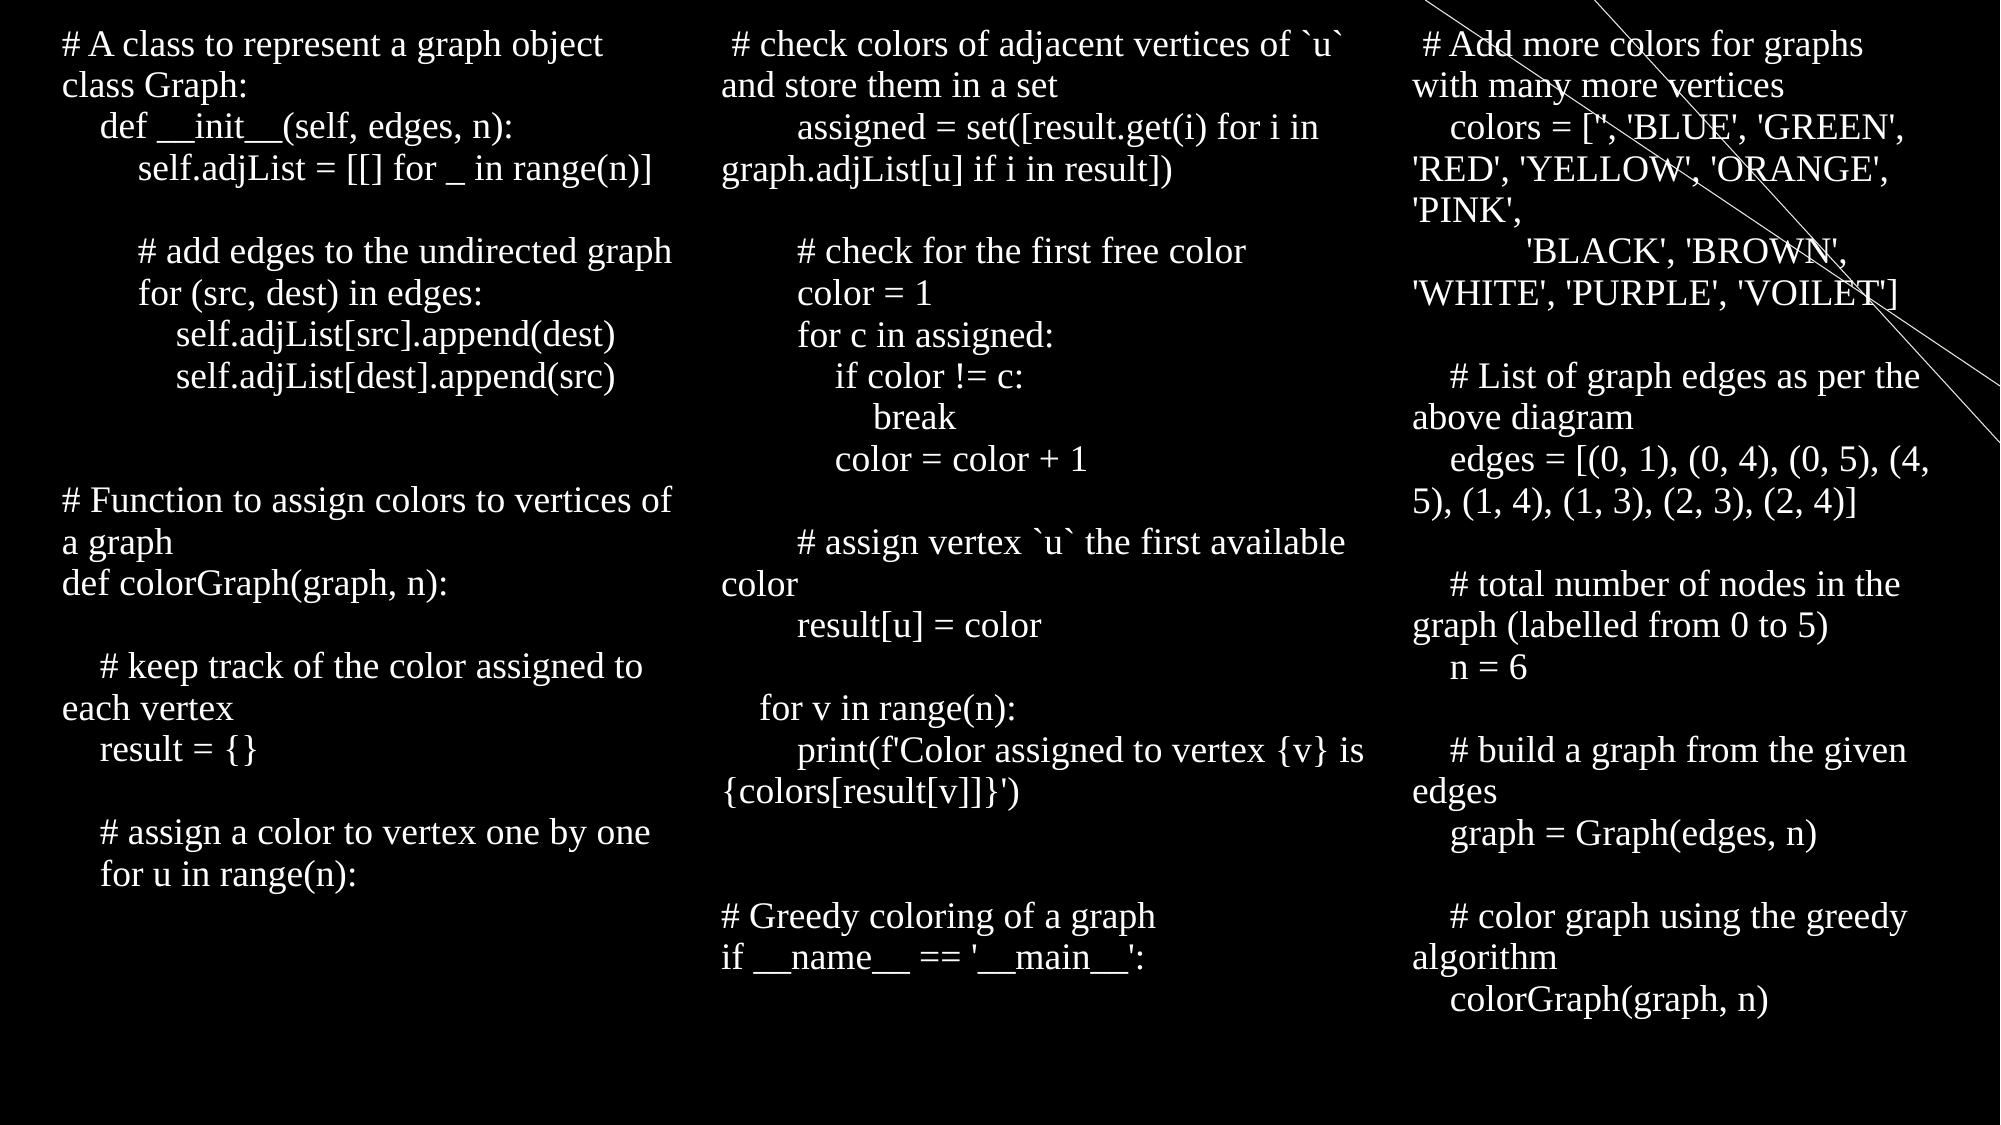

| # A class to represent a graph object class Graph: def \_\_init\_\_(self, edges, n): self.adjList = [[] for \_ in range(n)] # add edges to the undirected graph for (src, dest) in edges: self.adjList[src].append(dest) self.adjList[dest].append(src) # Function to assign colors to vertices of a graph def colorGraph(graph, n): # keep track of the color assigned to each vertex result = {} # assign a color to vertex one by one for u in range(n): | # check colors of adjacent vertices of `u` and store them in a set assigned = set([result.get(i) for i in graph.adjList[u] if i in result]) # check for the first free color color = 1 for c in assigned: if color != c: break color = color + 1 # assign vertex `u` the first available color result[u] = color for v in range(n): print(f'Color assigned to vertex {v} is {colors[result[v]]}') # Greedy coloring of a graph if \_\_name\_\_ == '\_\_main\_\_': | # Add more colors for graphs with many more vertices colors = ['', 'BLUE', 'GREEN', 'RED', 'YELLOW', 'ORANGE', 'PINK', 'BLACK', 'BROWN', 'WHITE', 'PURPLE', 'VOILET'] # List of graph edges as per the above diagram edges = [(0, 1), (0, 4), (0, 5), (4, 5), (1, 4), (1, 3), (2, 3), (2, 4)] # total number of nodes in the graph (labelled from 0 to 5) n = 6 # build a graph from the given edges graph = Graph(edges, n) # color graph using the greedy algorithm colorGraph(graph, n) |
| --- | --- | --- |